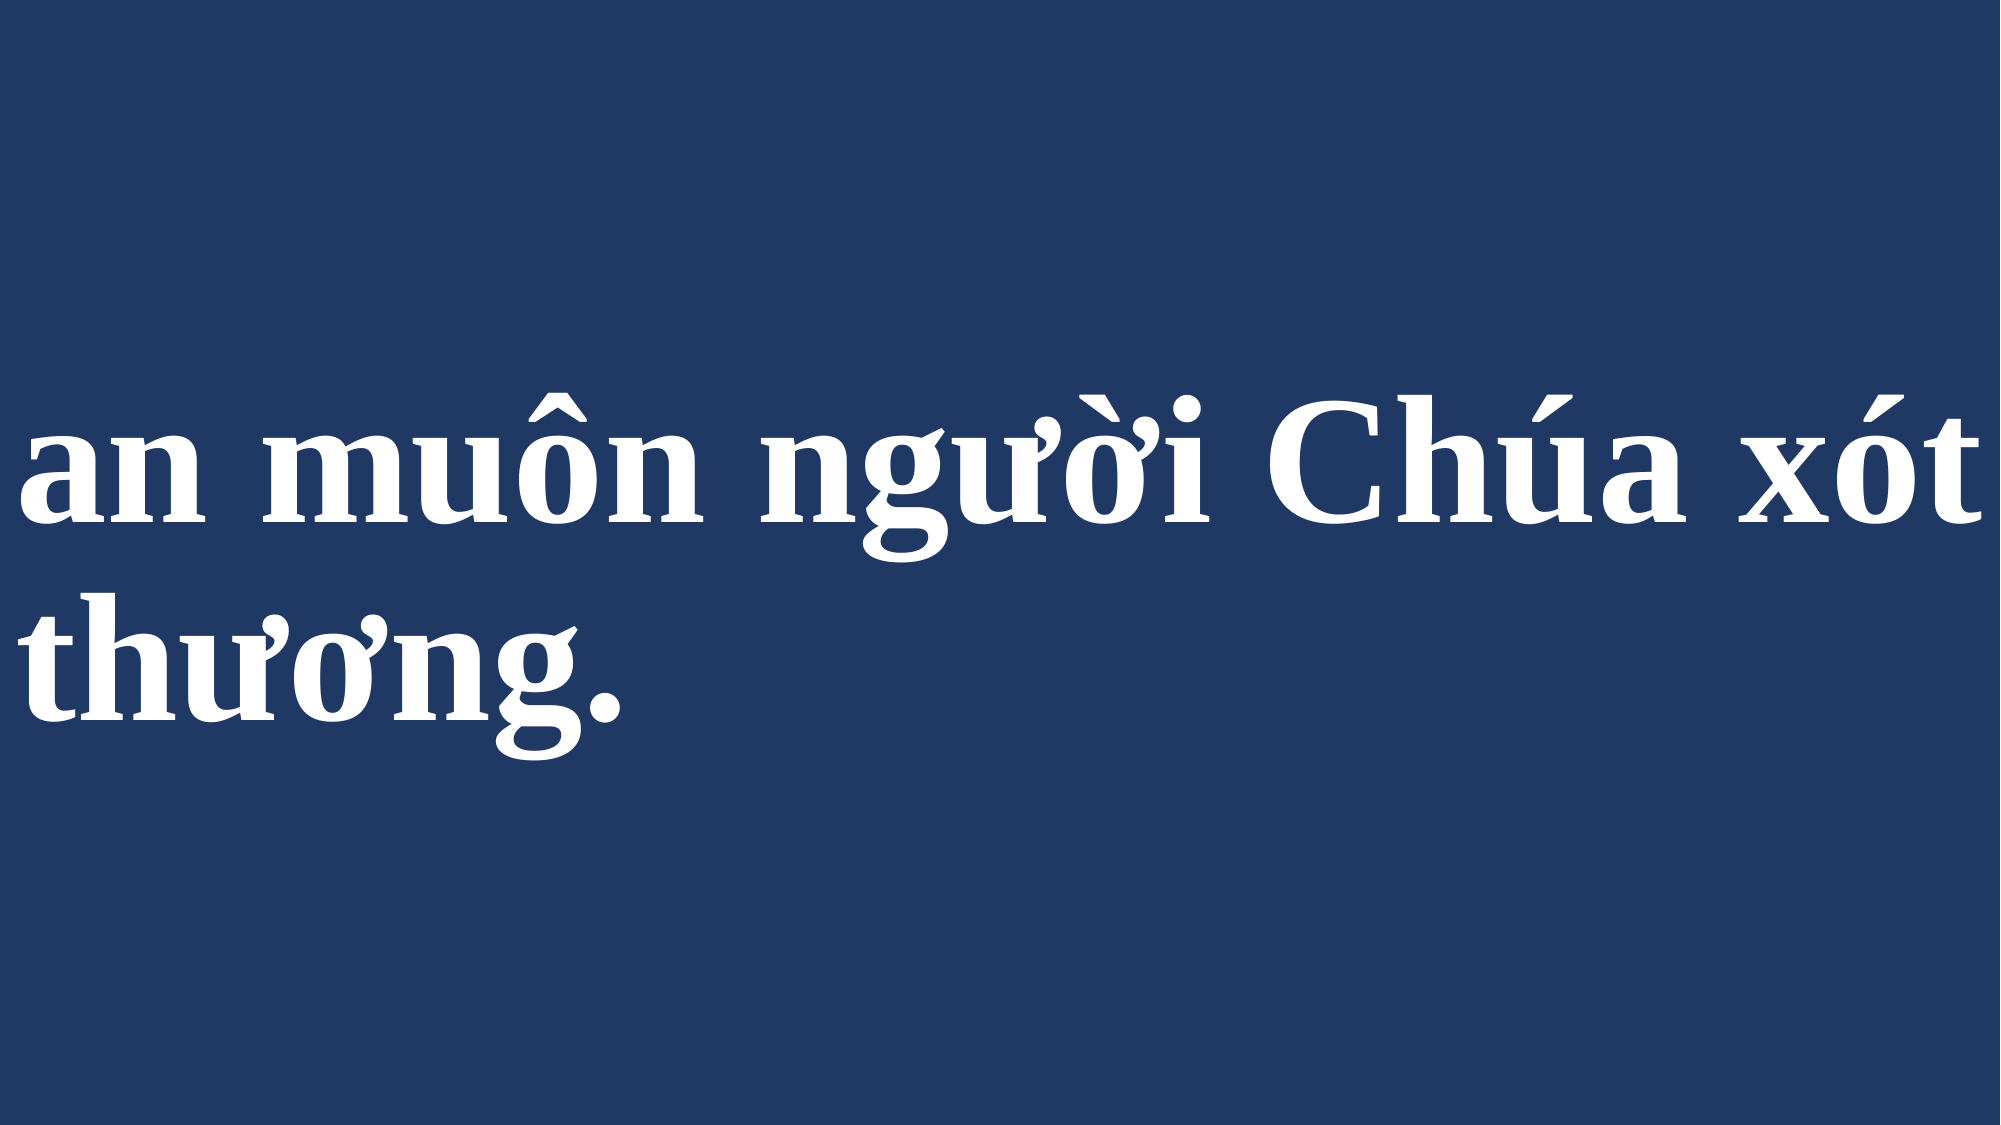

# an muôn người Chúa xót thương.